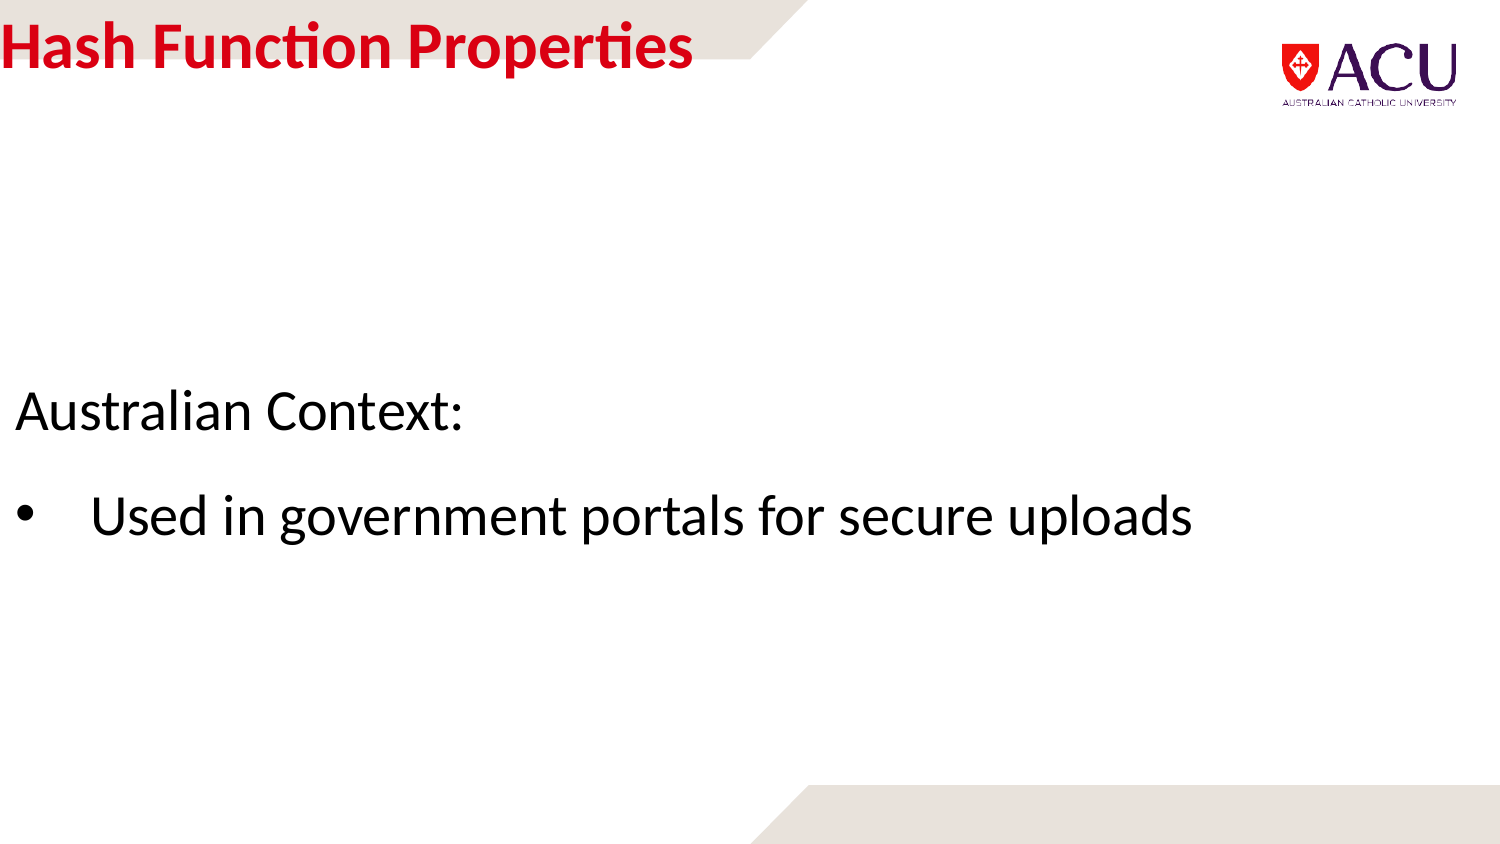

# Hash Function Properties
Australian Context:
Used in government portals for secure uploads